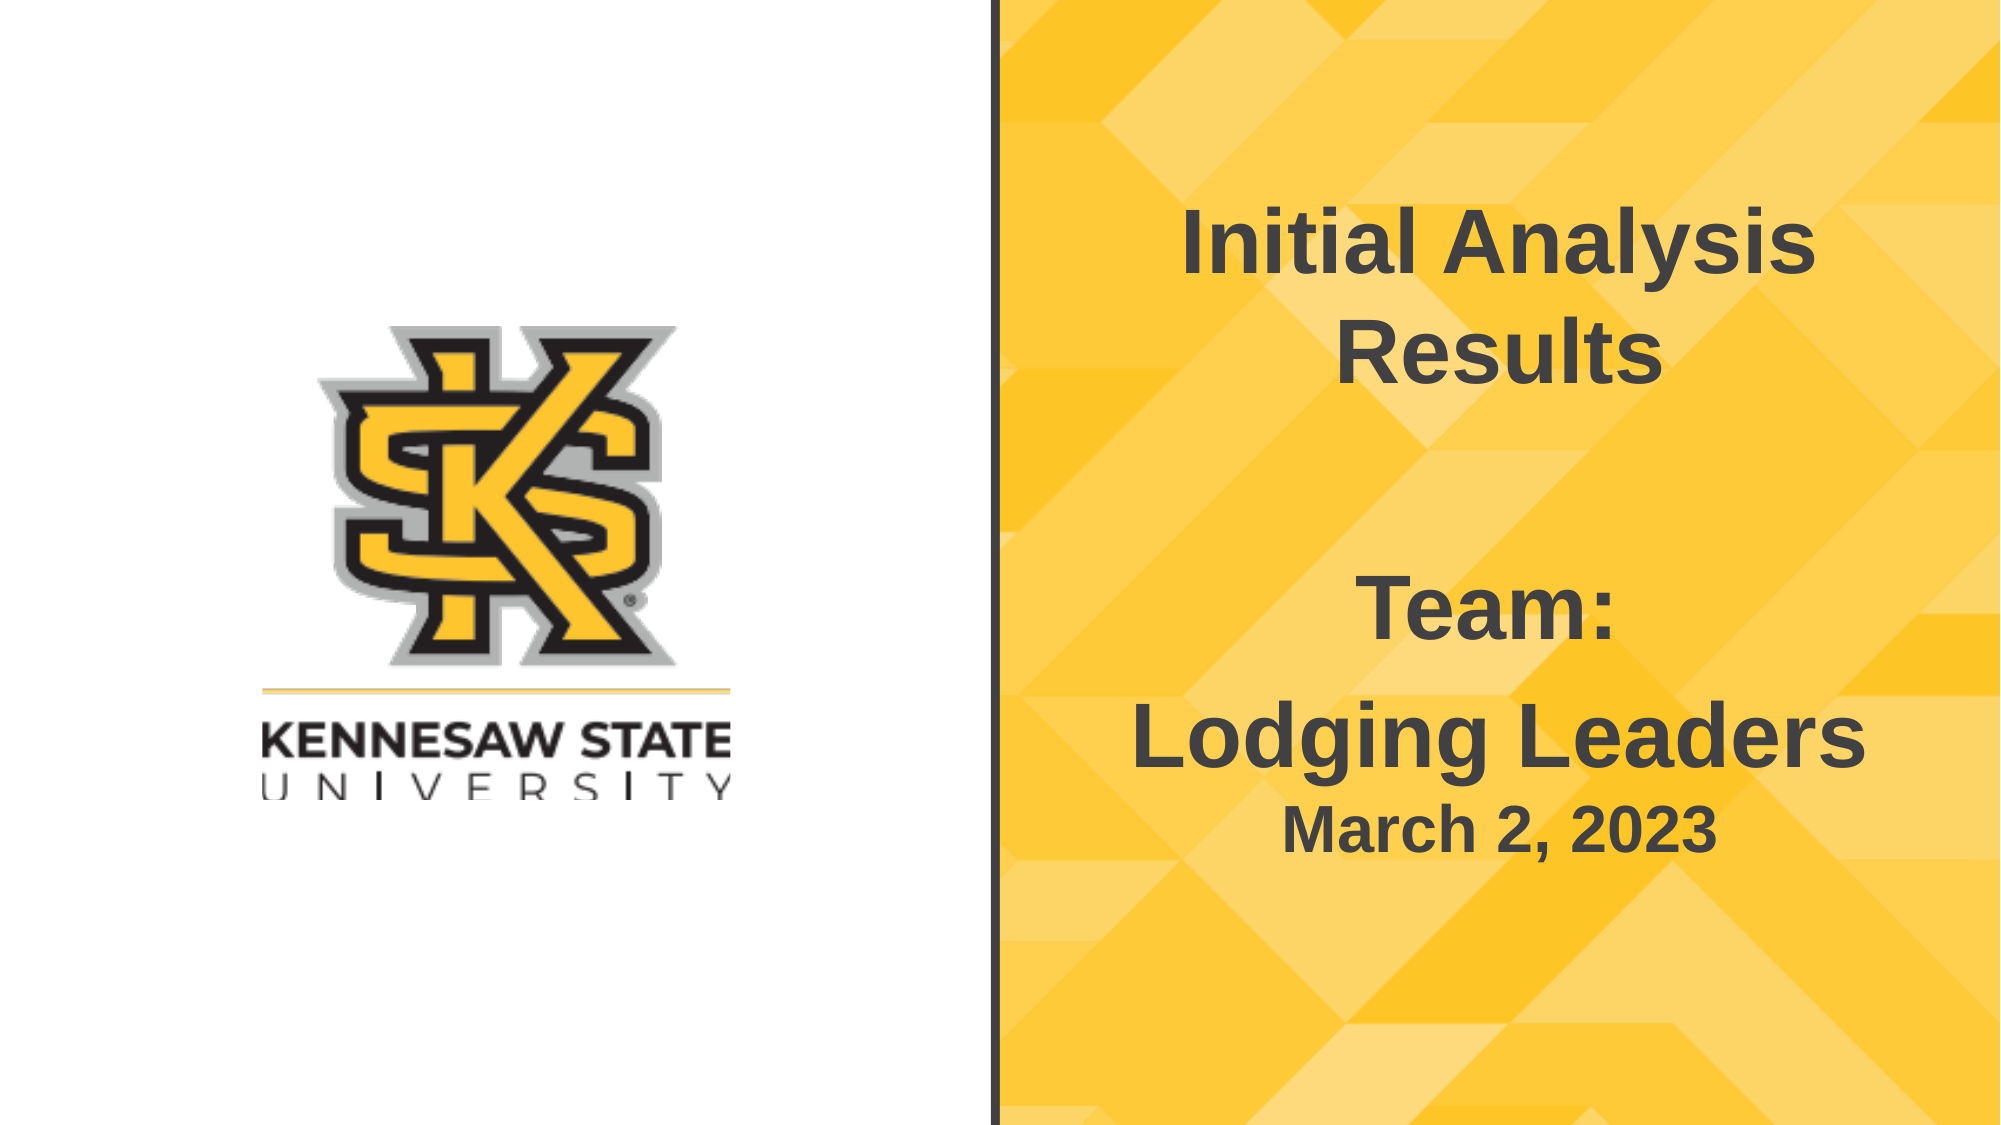

Initial Analysis Results

Team:
Lodging Leaders

March 2, 2023